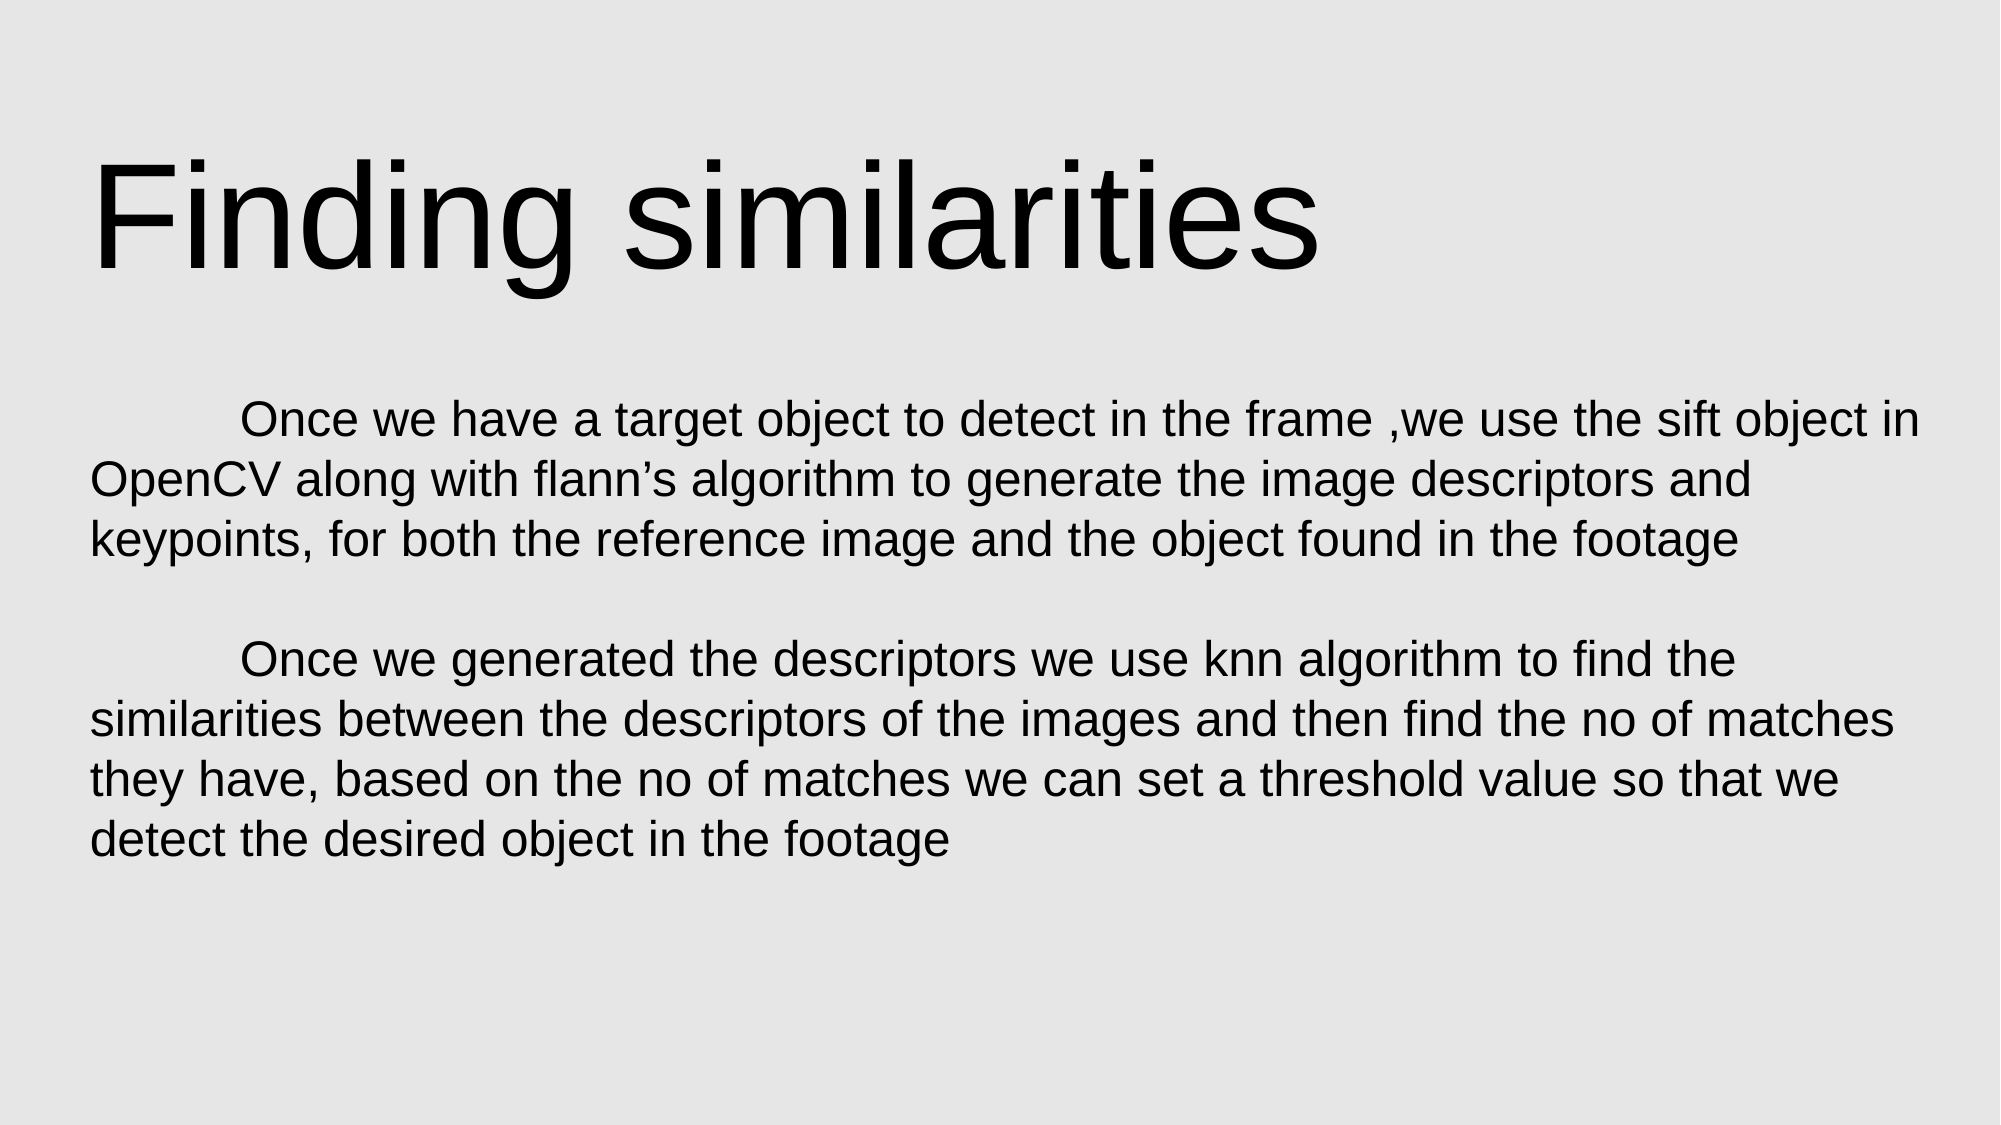

Finding similarities
	Once we have a target object to detect in the frame ,we use the sift object in OpenCV along with flann’s algorithm to generate the image descriptors and keypoints, for both the reference image and the object found in the footage

	Once we generated the descriptors we use knn algorithm to find the similarities between the descriptors of the images and then find the no of matches they have, based on the no of matches we can set a threshold value so that we detect the desired object in the footage